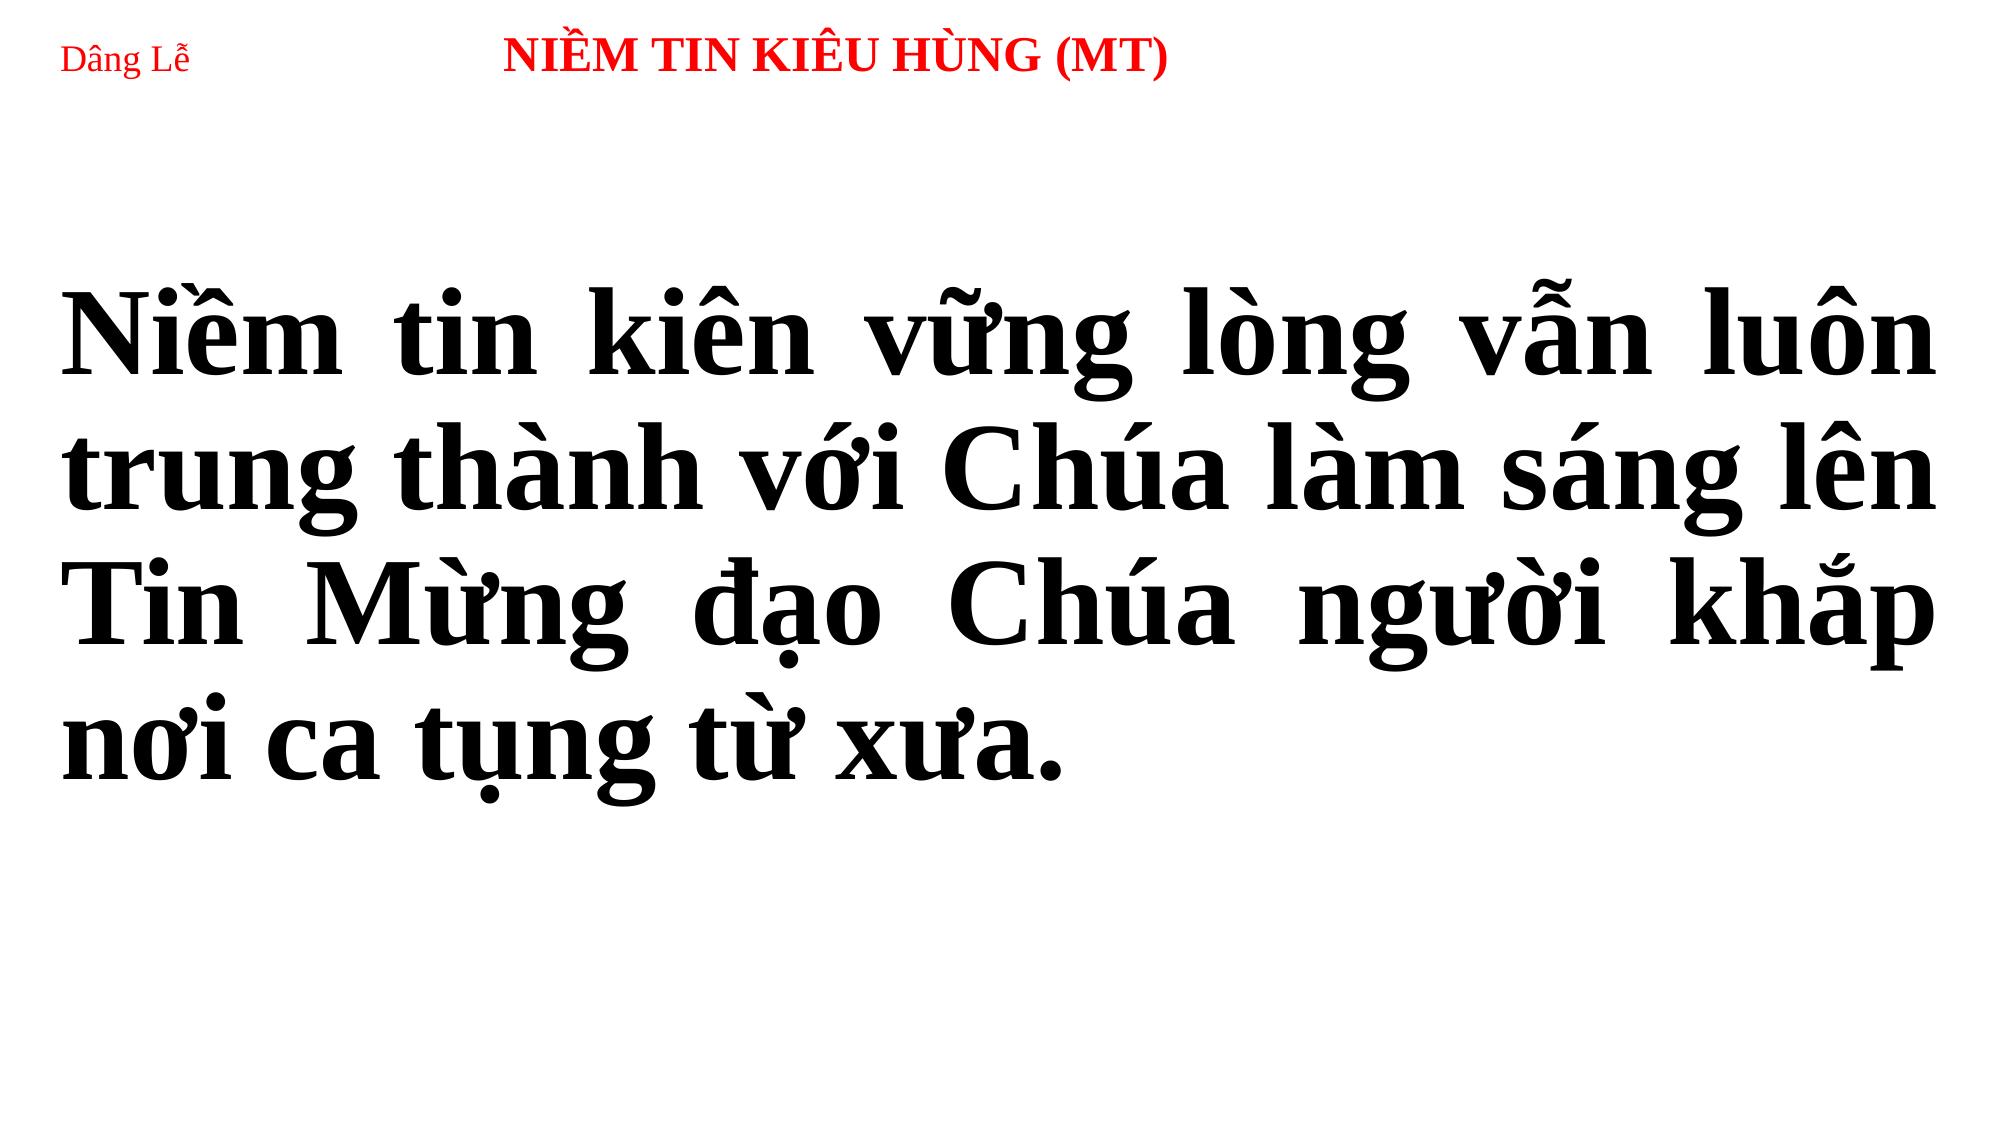

# Dâng Lễ                                 NIỀM TIN KIÊU HÙNG (MT)
Niềm tin kiên vững lòng vẫn luôn trung thành với Chúa làm sáng lên Tin Mừng đạo Chúa người khắp nơi ca tụng từ xưa.